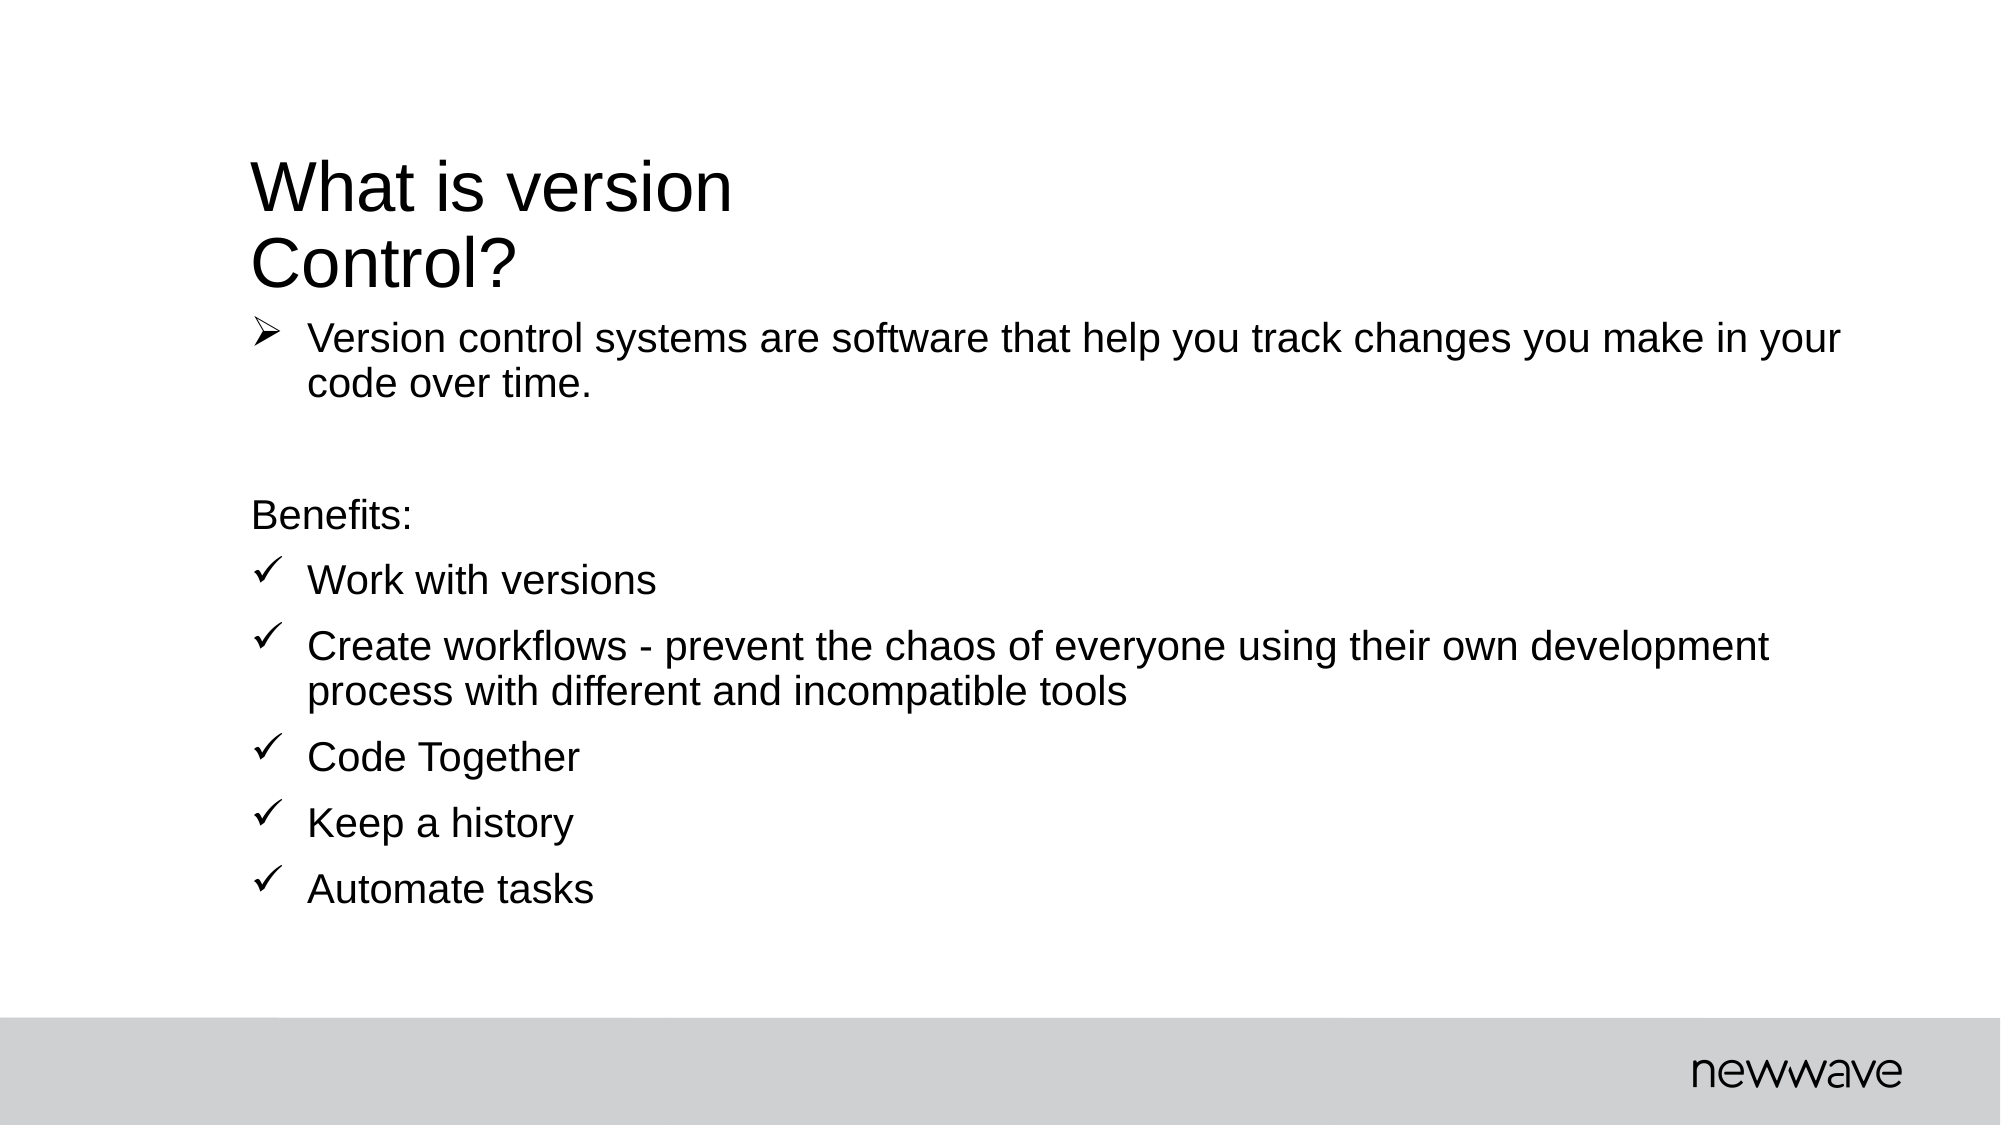

What is version Control?
Version control systems are software that help you track changes you make in your code over time.

Benefits:
Work with versions
Create workflows - prevent the chaos of everyone using their own development process with different and incompatible tools
Code Together
Keep a history
Automate tasks